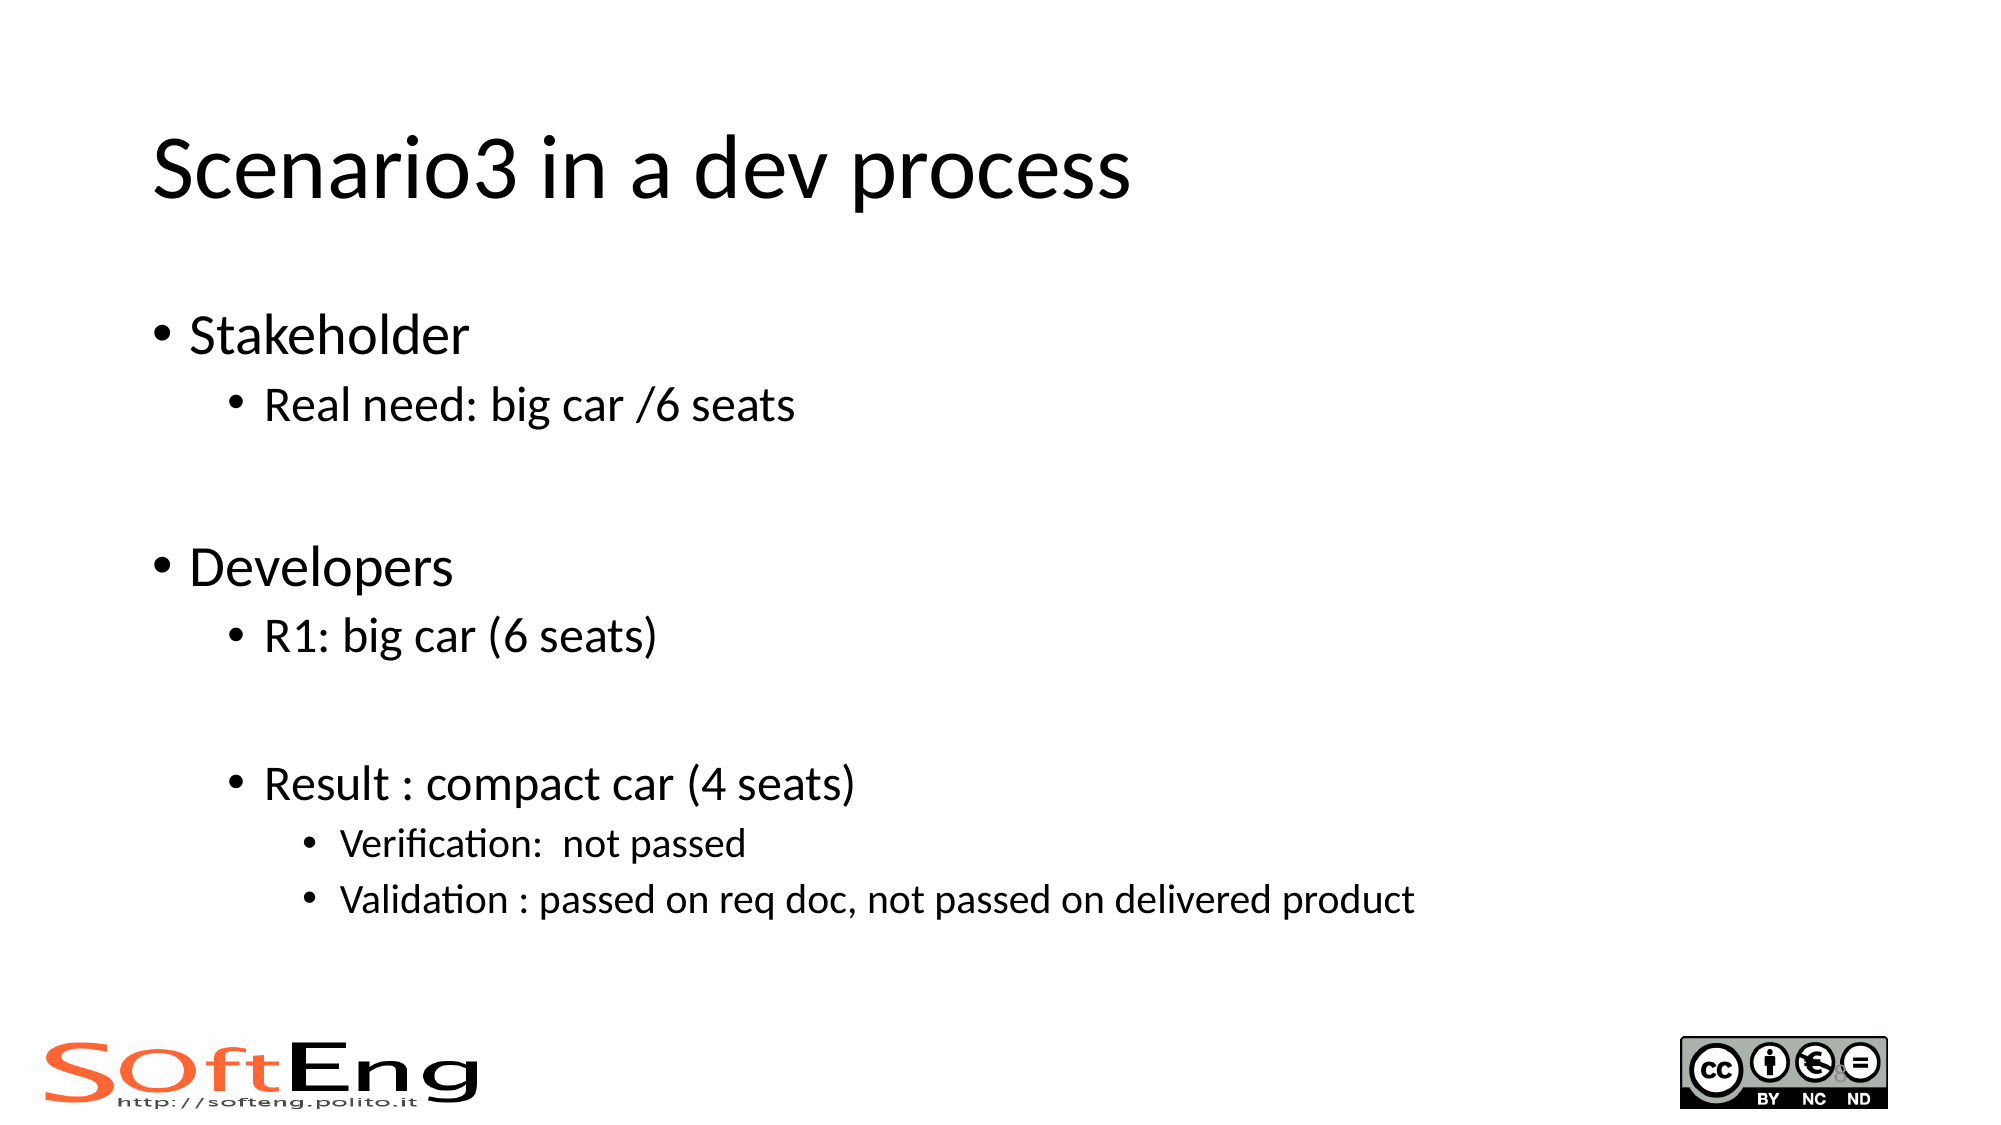

# Scenario3 in a dev process
Stakeholder
Real need: big car /6 seats

Developers
R1: big car (6 seats)

Result : compact car (4 seats)
Verification:  not passed
Validation : passed on req doc, not passed on delivered product
8